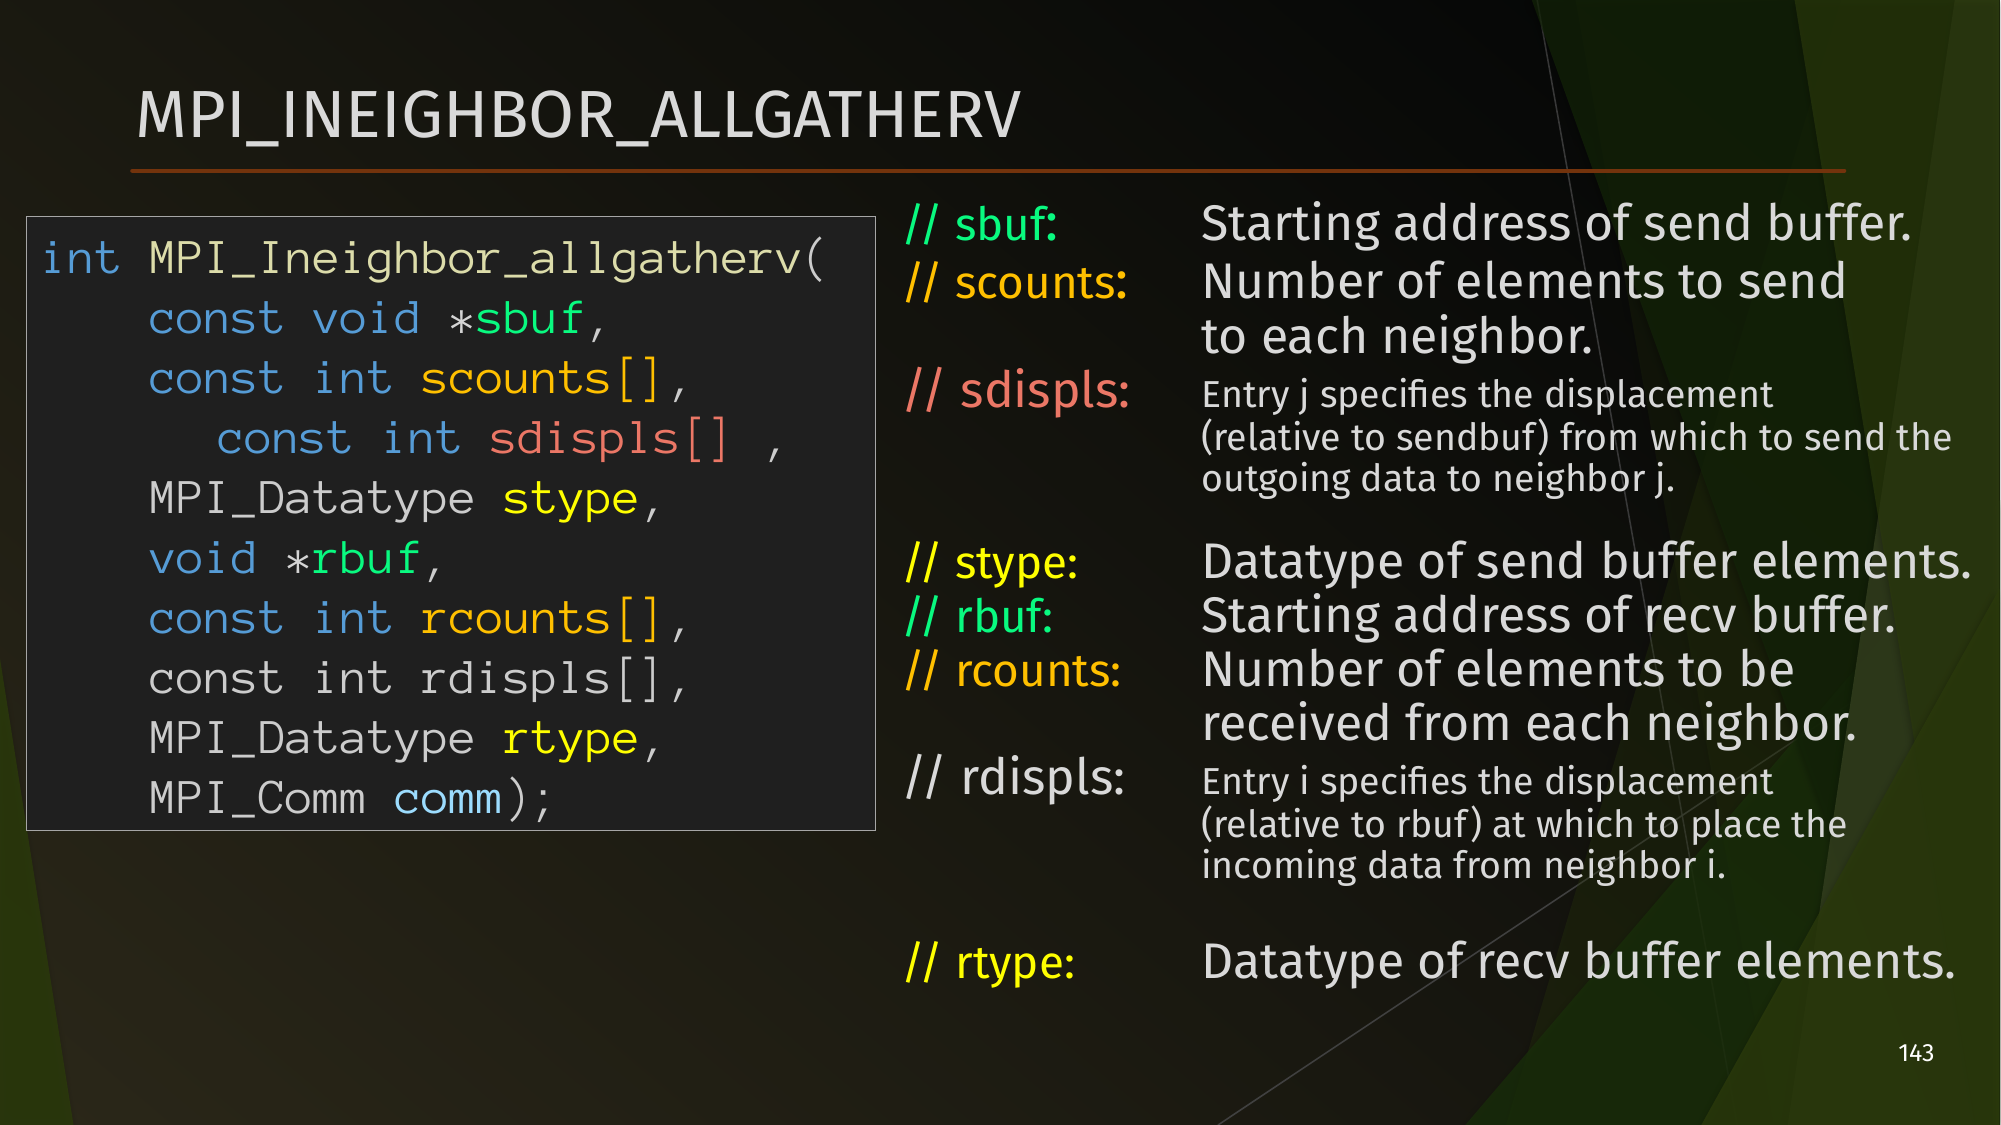

# MPI_Ineighbor_allgatherv
// sbuf:	Starting address of send buffer.
// scounts: 	Number of elements to send
		to each neighbor.
// sdispls: 	Entry j specifies the displacement
		(relative to sendbuf) from which to send the
		outgoing data to neighbor j.
// stype:	Datatype of send buffer elements.
// rbuf:	Starting address of recv buffer.
// rcounts: 	Number of elements to be
		received from each neighbor.
// rdispls:	Entry i specifies the displacement
		(relative to rbuf) at which to place the
		incoming data from neighbor i.
// rtype: 	Datatype of recv buffer elements.

int MPI_Ineighbor_allgatherv(
    const void *sbuf,
    const int scounts[],
	 const int sdispls[] ,
    MPI_Datatype stype,
    void *rbuf,
    const int rcounts[],
    const int rdispls[],
    MPI_Datatype rtype,
    MPI_Comm comm);
143